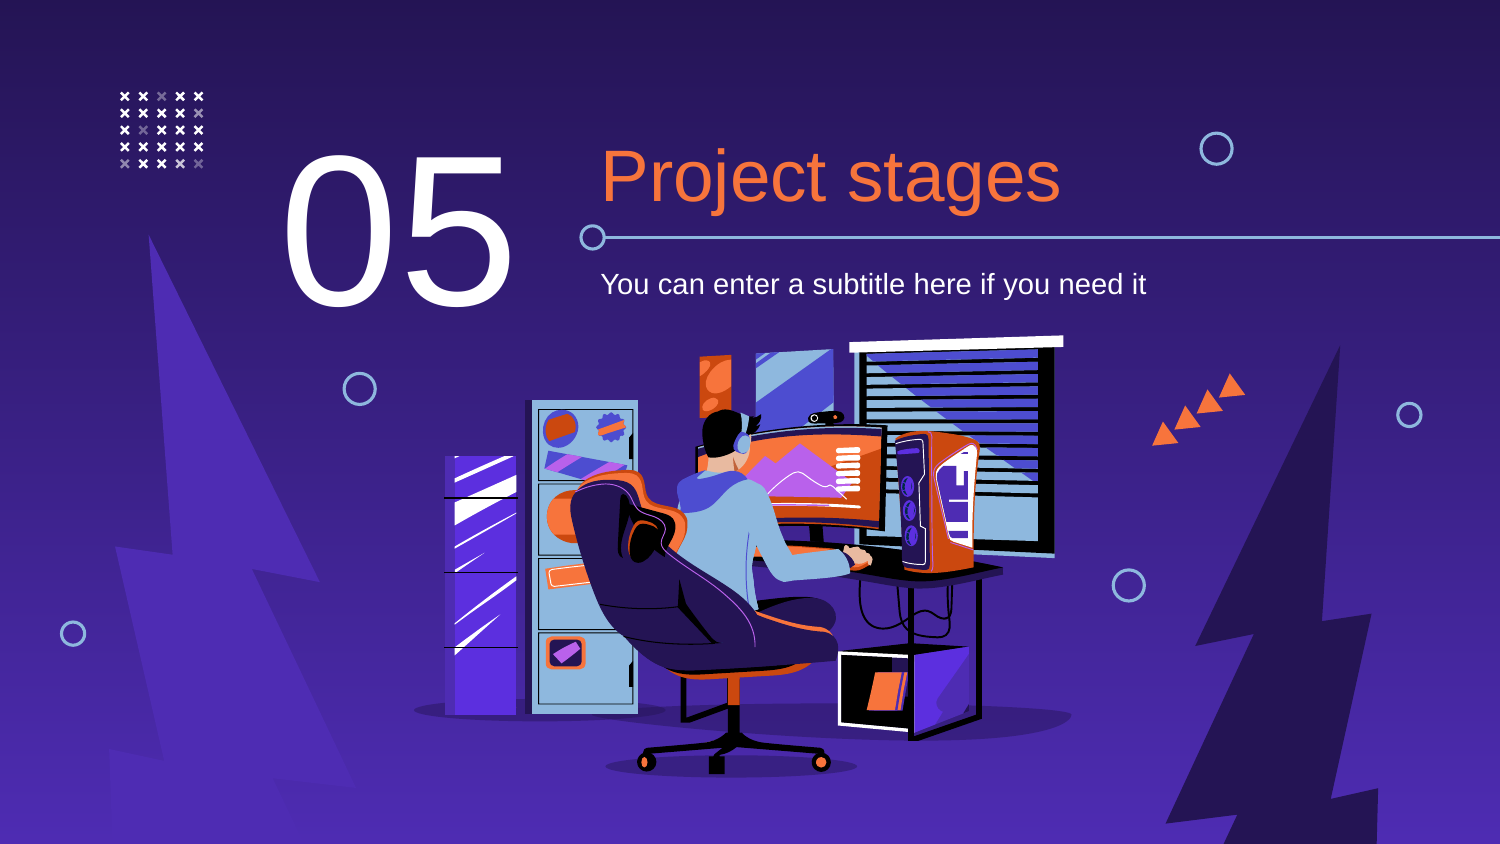

05
# Project stages

You can enter a subtitle here if you need it